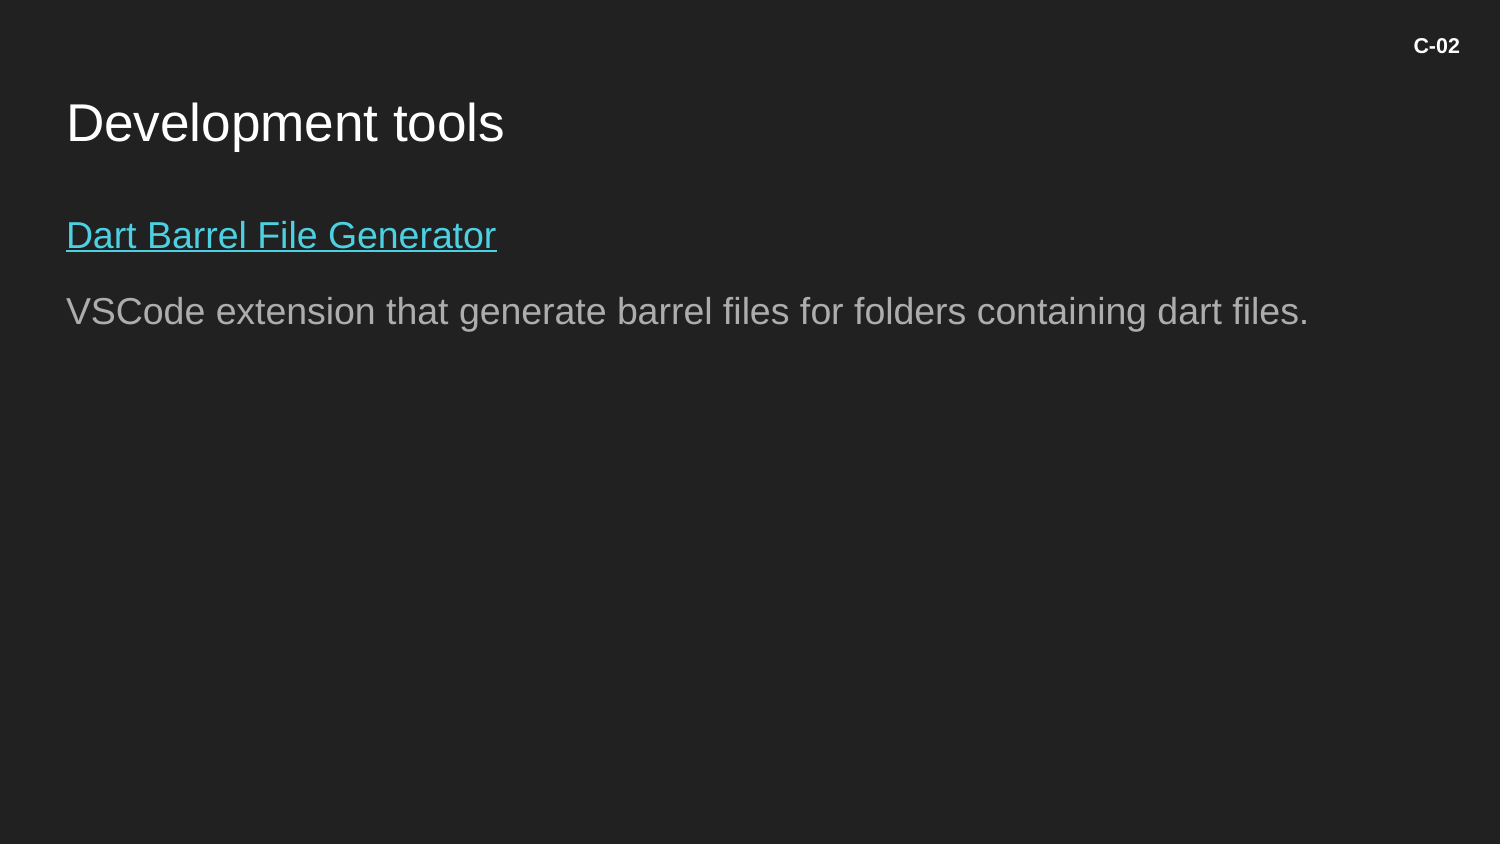

C-02
# Development tools
Dart Barrel File Generator
VSCode extension that generate barrel files for folders containing dart files.